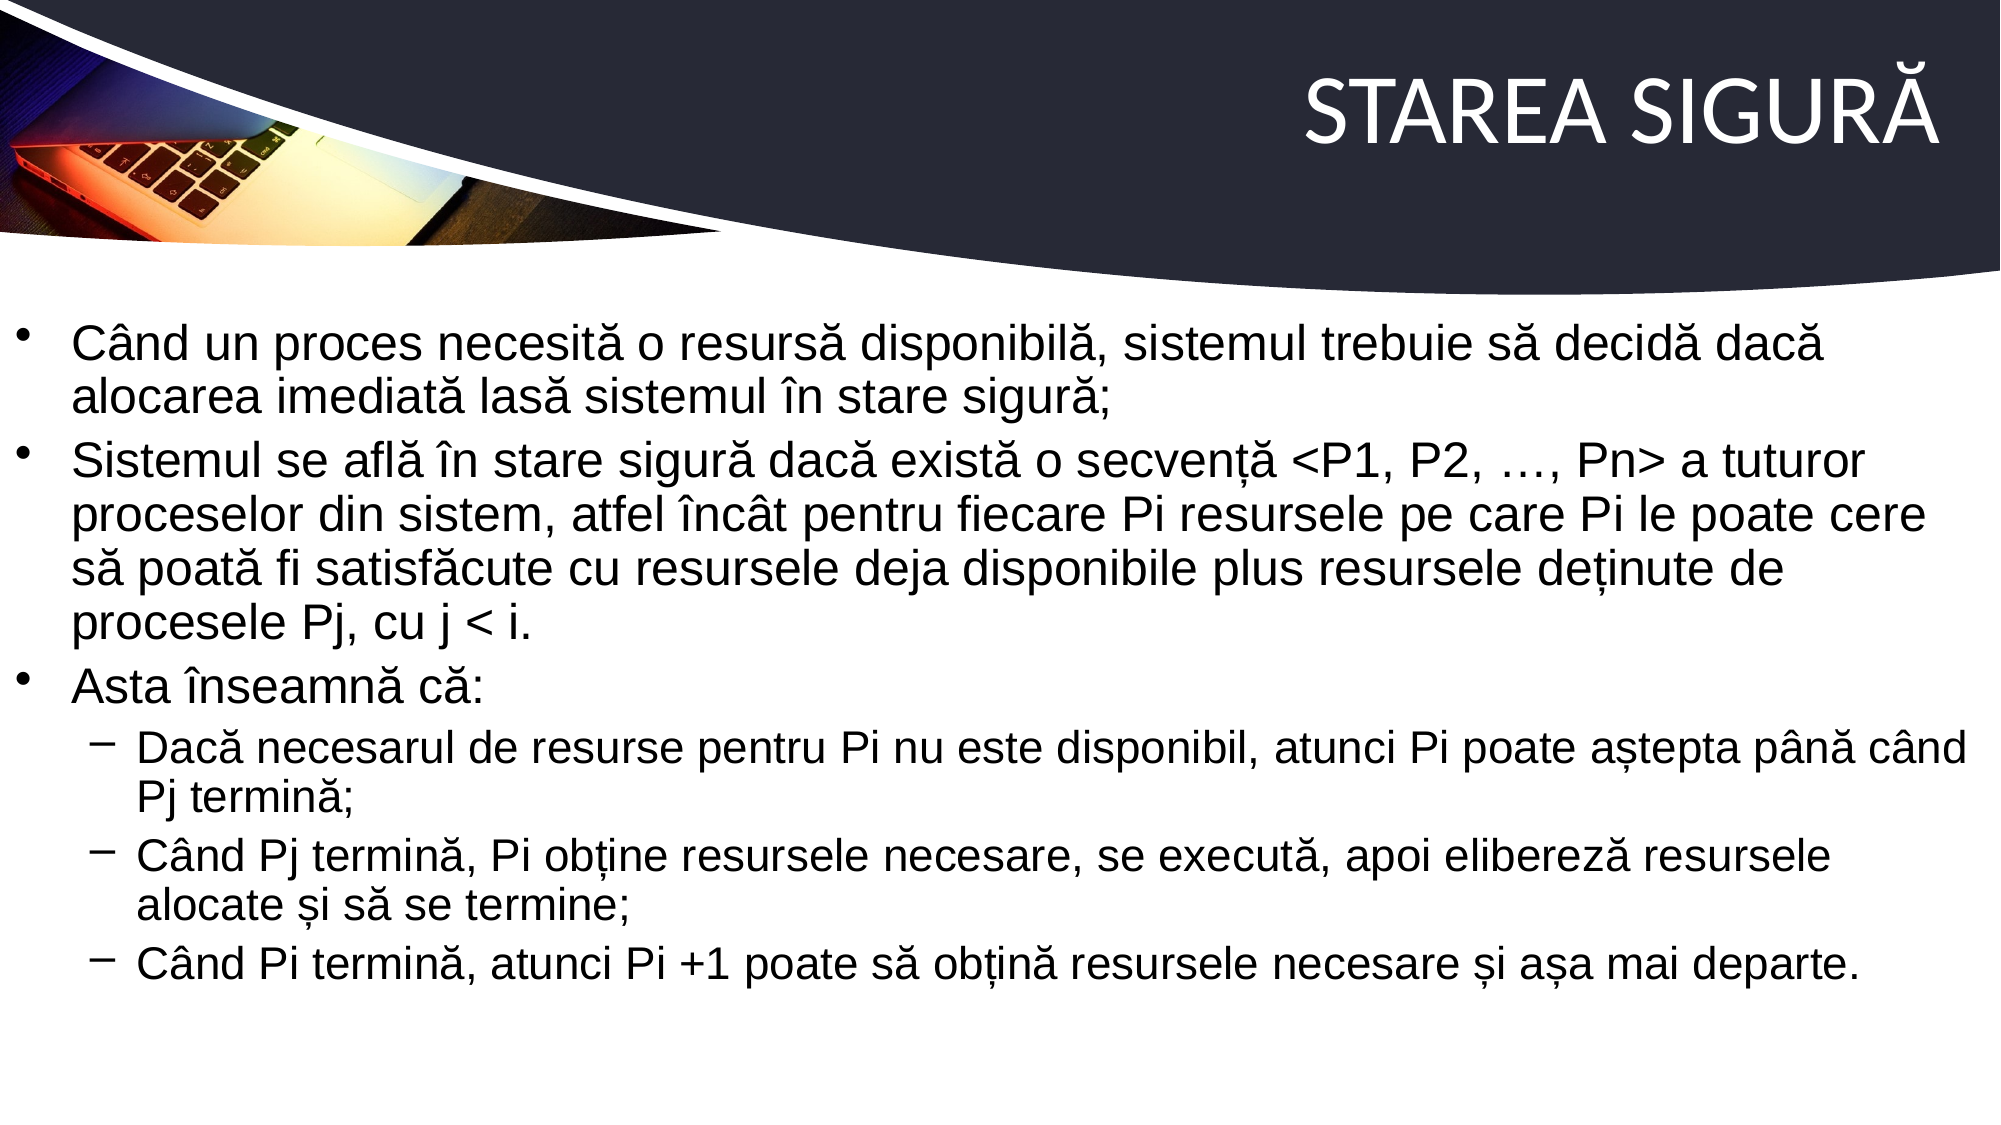

# Starea sigură
Când un proces necesită o resursă disponibilă, sistemul trebuie să decidă dacă alocarea imediată lasă sistemul în stare sigură;
Sistemul se află în stare sigură dacă există o secvență <P1, P2, …, Pn> a tuturor proceselor din sistem, atfel încât pentru fiecare Pi resursele pe care Pi le poate cere să poată fi satisfăcute cu resursele deja disponibile plus resursele deținute de procesele Pj, cu j < i.
Asta înseamnă că:
Dacă necesarul de resurse pentru Pi nu este disponibil, atunci Pi poate aștepta până când Pj termină;
Când Pj termină, Pi obține resursele necesare, se execută, apoi elibereză resursele alocate și să se termine;
Când Pi termină, atunci Pi +1 poate să obțină resursele necesare și așa mai departe.